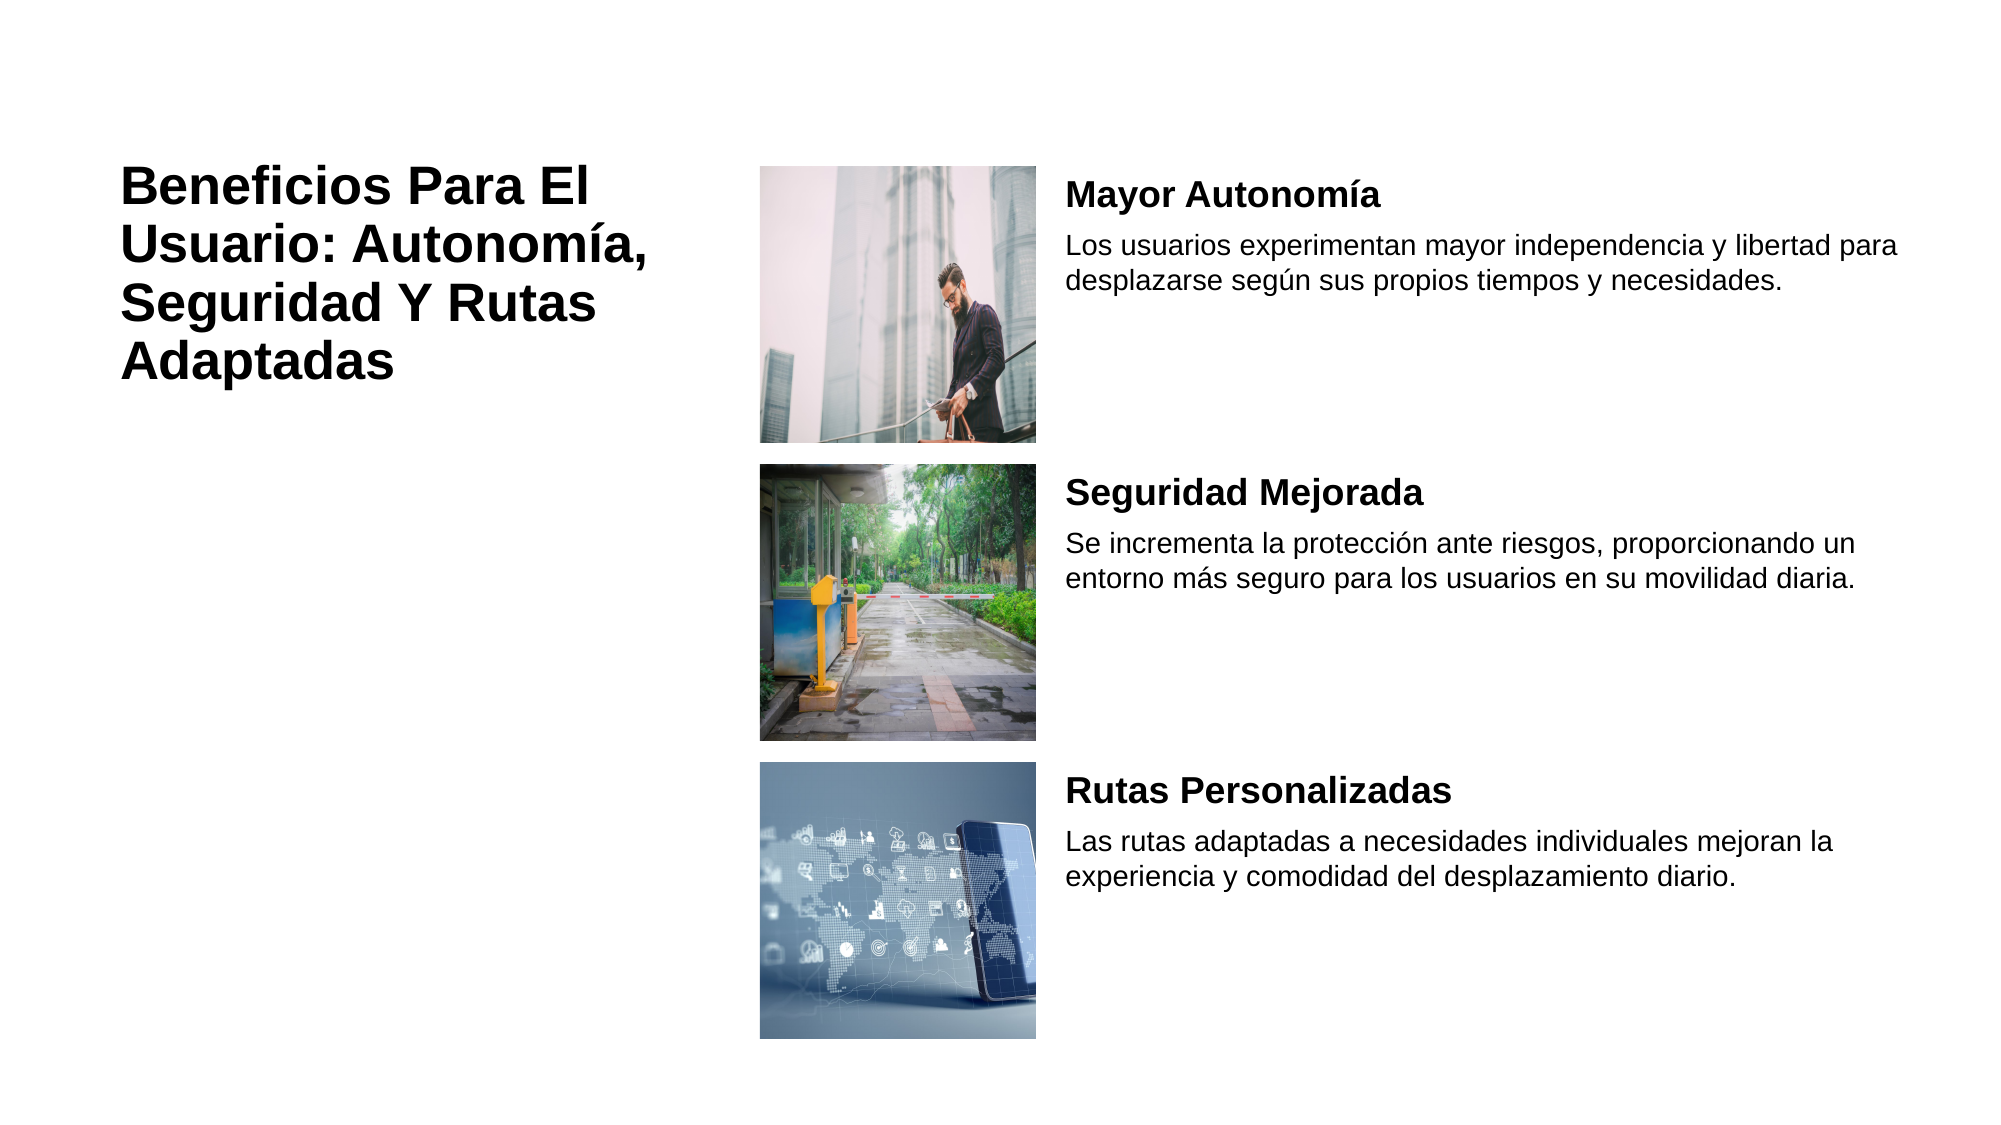

# Beneficios Para El Usuario: Autonomía, Seguridad Y Rutas Adaptadas
Mayor Autonomía
Los usuarios experimentan mayor independencia y libertad para desplazarse según sus propios tiempos y necesidades.
Seguridad Mejorada
Se incrementa la protección ante riesgos, proporcionando un entorno más seguro para los usuarios en su movilidad diaria.
Rutas Personalizadas
Las rutas adaptadas a necesidades individuales mejoran la experiencia y comodidad del desplazamiento diario.